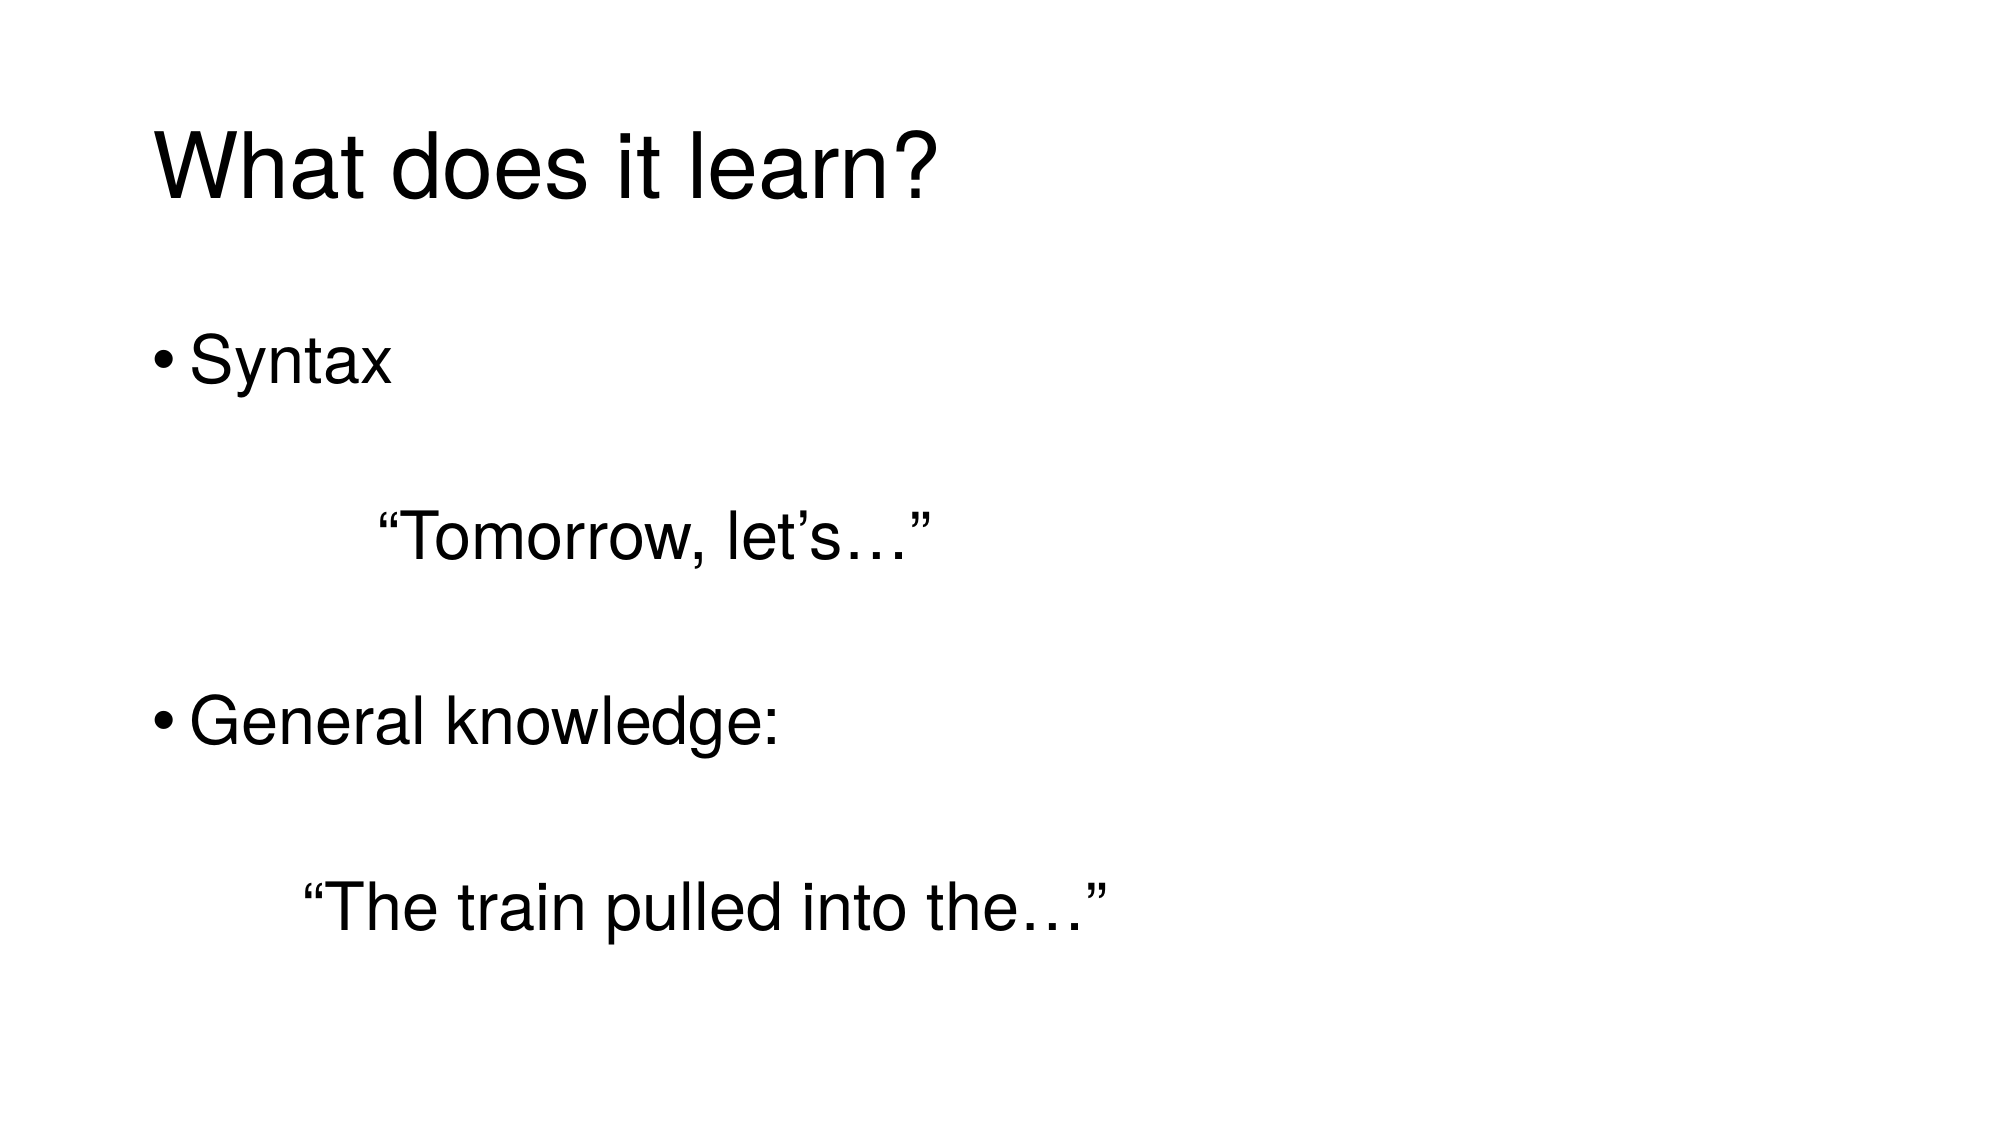

# What does it learn?
Syntax

	“Tomorrow, let’s…”

General knowledge:

	“The train pulled into the…”